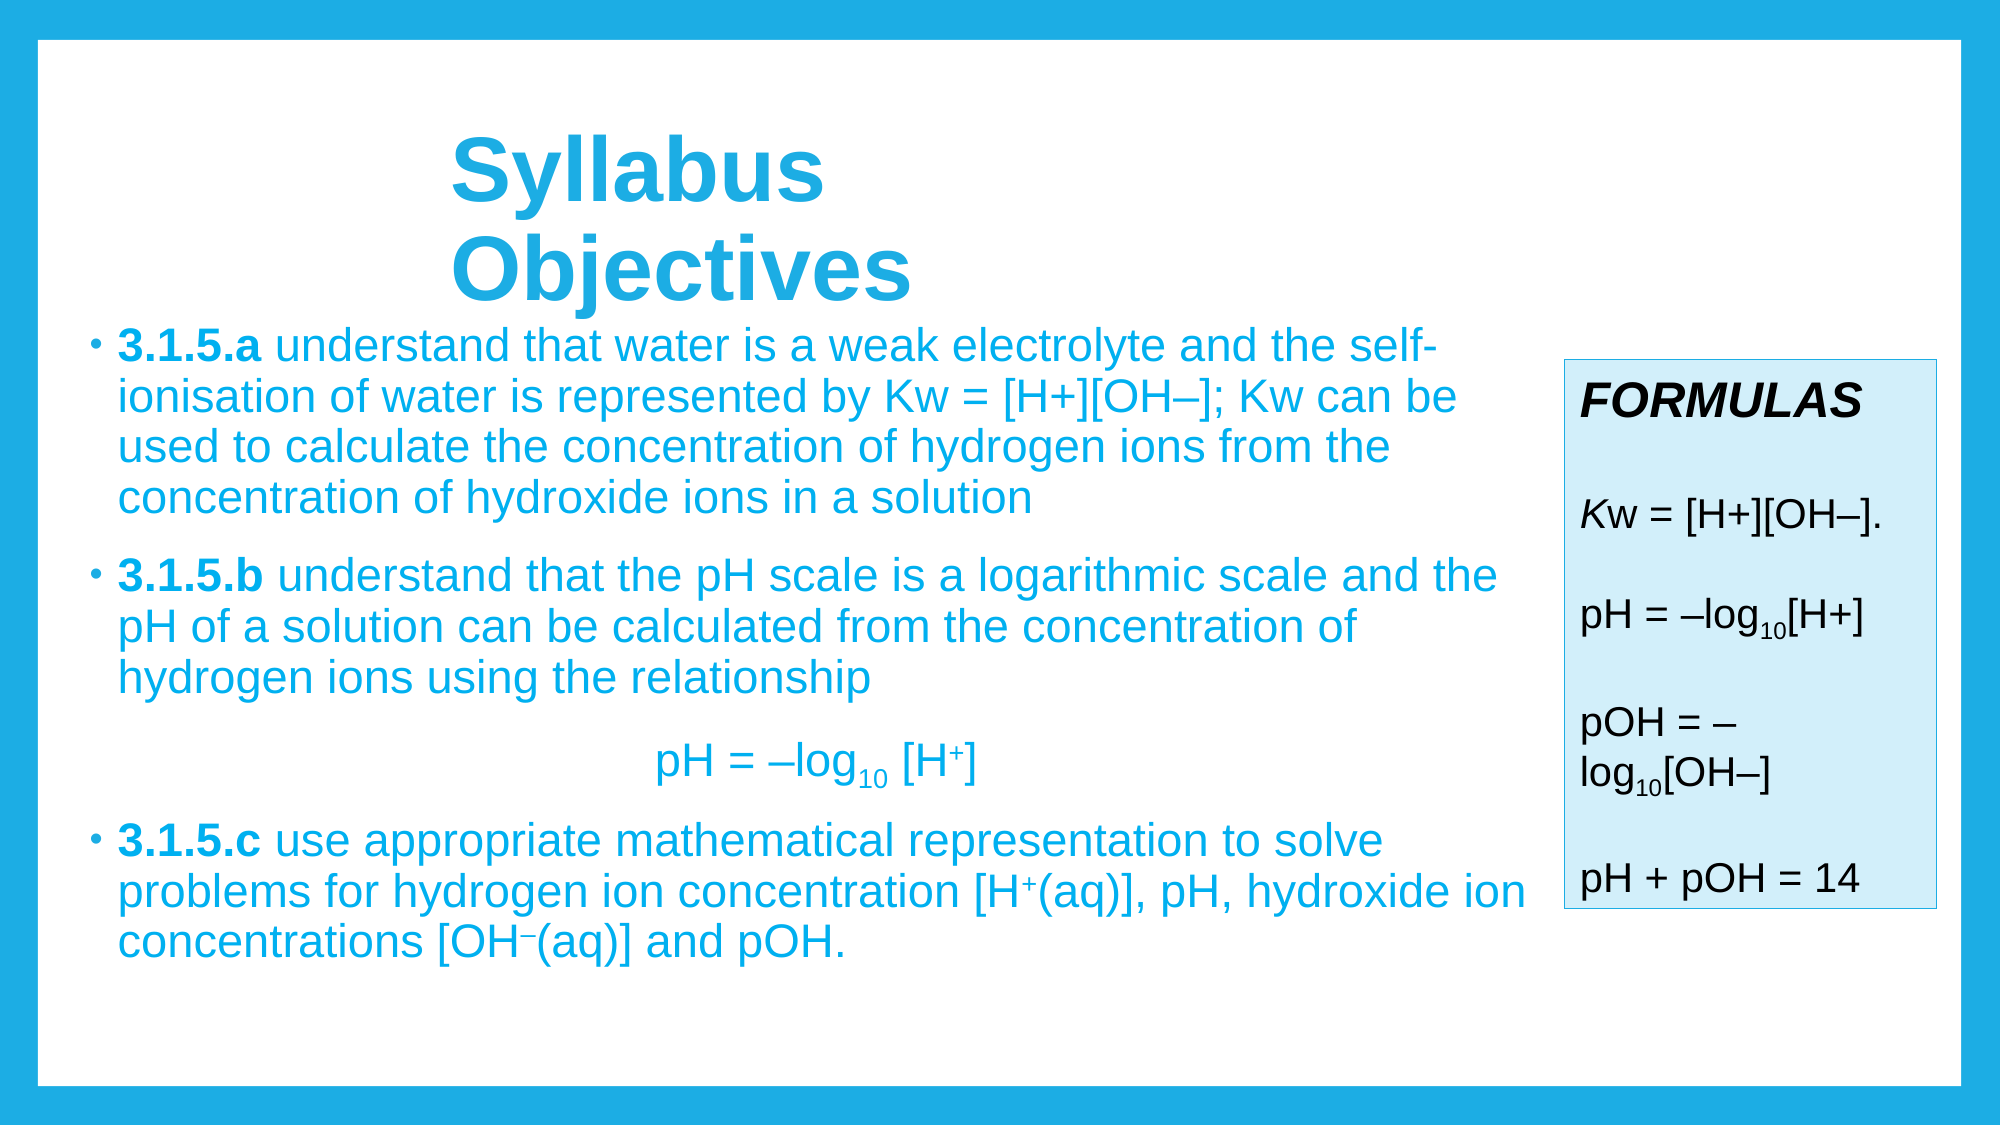

# Syllabus Objectives
3.1.5.a understand that water is a weak electrolyte and the self-ionisation of water is represented by Kw = [H+][OH–]; Kw can be used to calculate the concentration of hydrogen ions from the concentration of hydroxide ions in a solution
3.1.5.b understand that the pH scale is a logarithmic scale and the pH of a solution can be calculated from the concentration of hydrogen ions using the relationship
pH = –log10 [H+]
3.1.5.c use appropriate mathematical representation to solve problems for hydrogen ion concentration [H+(aq)], pH, hydroxide ion concentrations [OH–(aq)] and pOH.

FORMULAS

Kw = [H+][OH–].

pH = –log10[H+]

pOH = –log10[OH–]

pH + pOH = 14